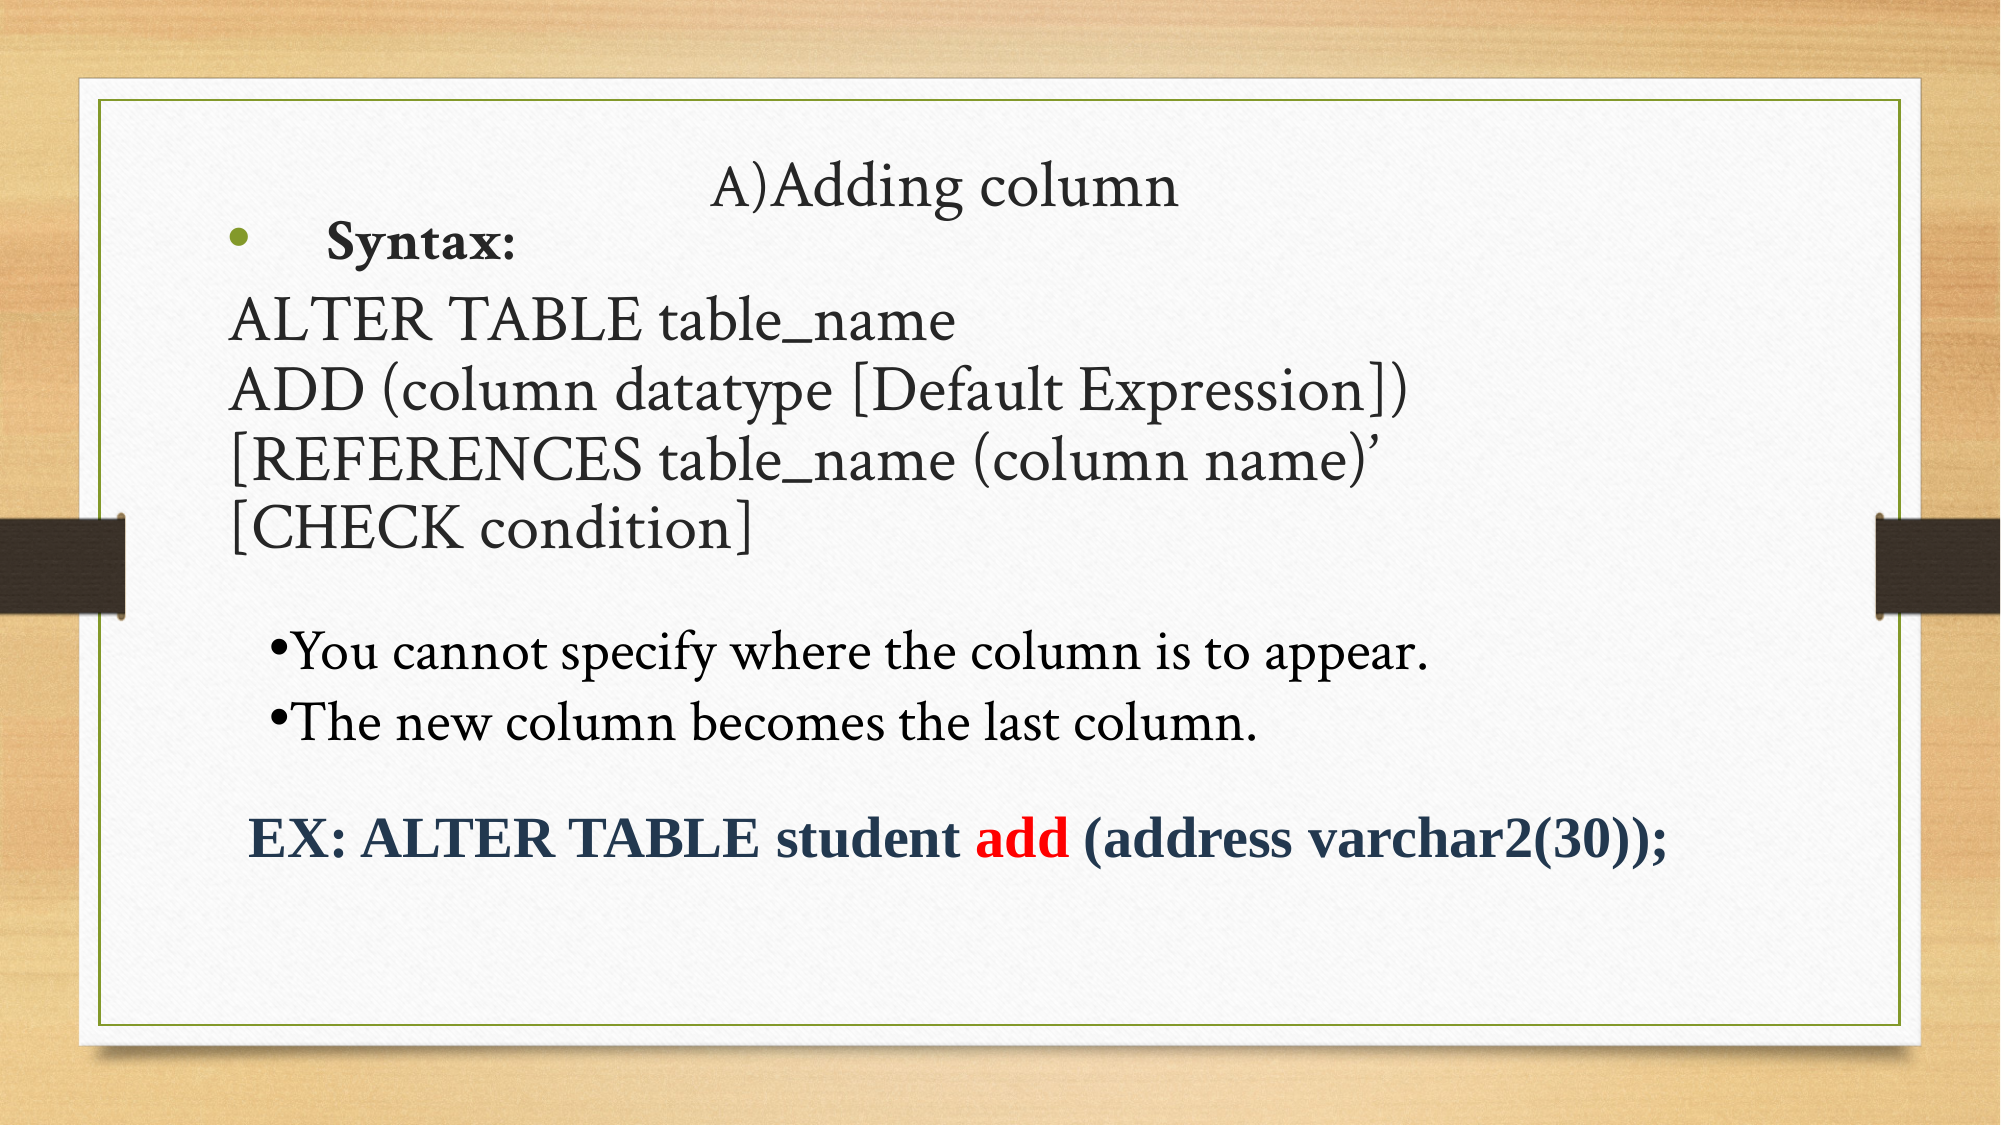

A)Adding column
Syntax:
ALTER TABLE table_name
ADD (column datatype [Default Expression])
[REFERENCES table_name (column name)’
[CHECK condition]

  EX: ALTER TABLE student add (address varchar2(30));
You cannot specify where the column is to appear.
The new column becomes the last column.